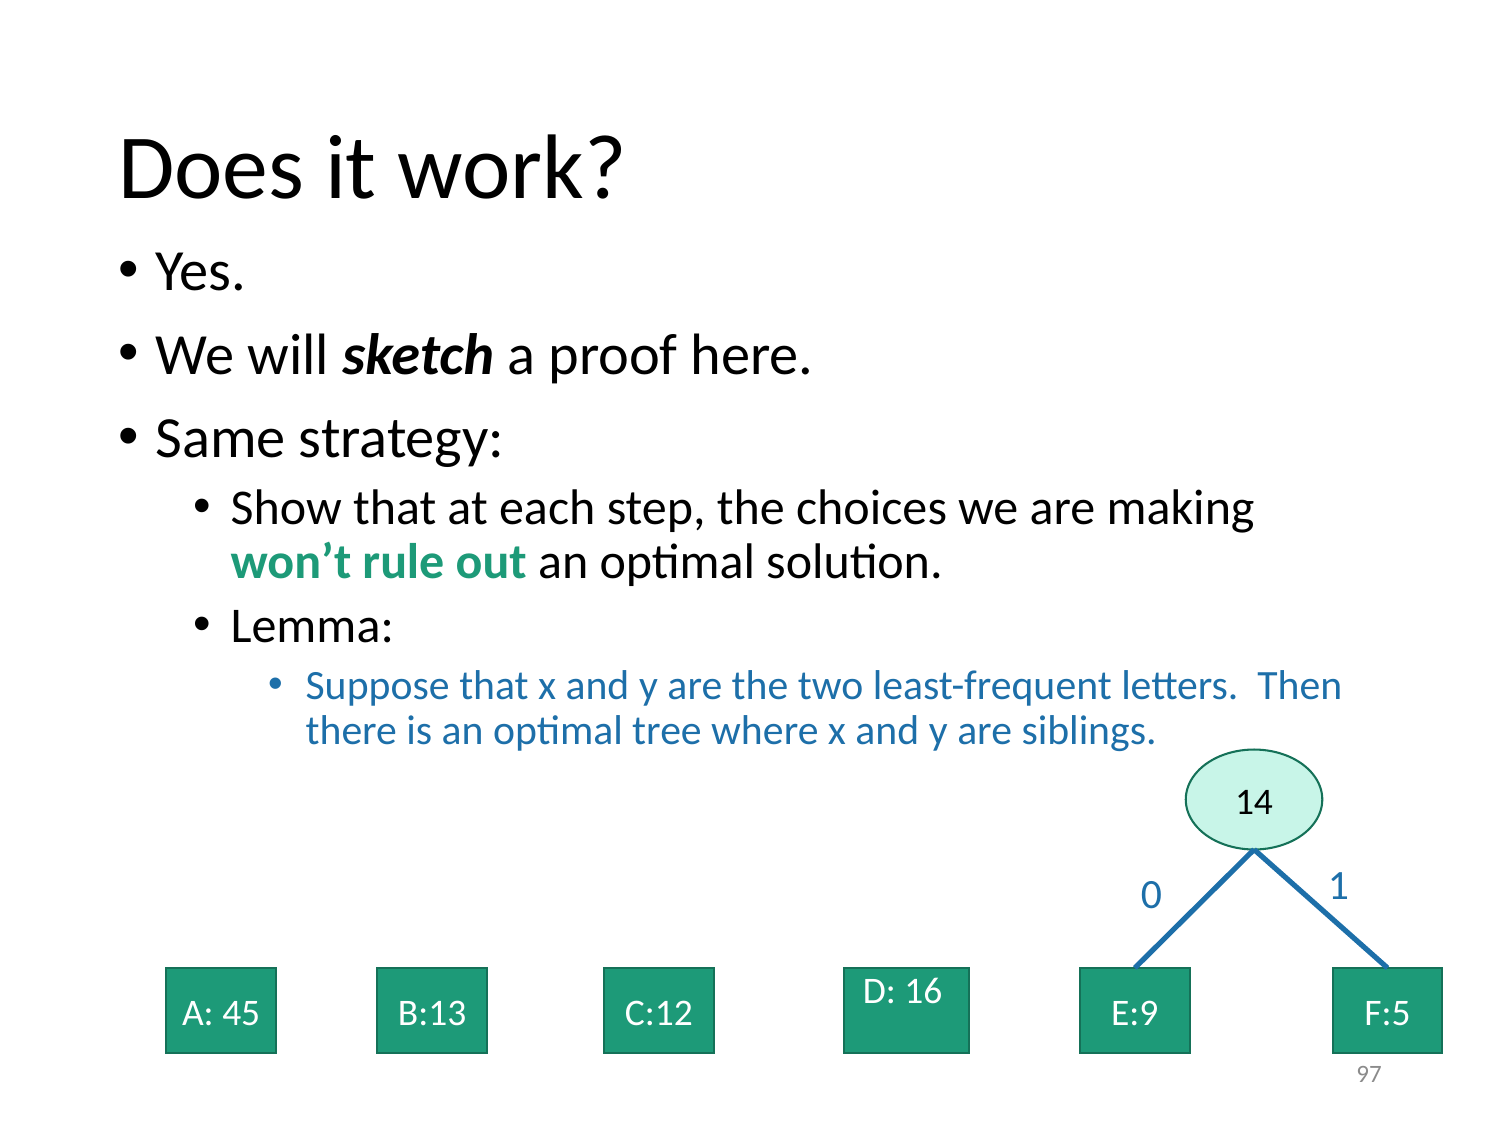

# Does it work?
Yes.
We will sketch a proof here.
Same strategy:
Show that at each step, the choices we are making won’t rule out an optimal solution.
Lemma:
Suppose that x and y are the two least-frequent letters.  Then there is an optimal tree where x and y are siblings.

14
1
0
A: 45
B:13
C:12
E:9
F:5
D: 16
97